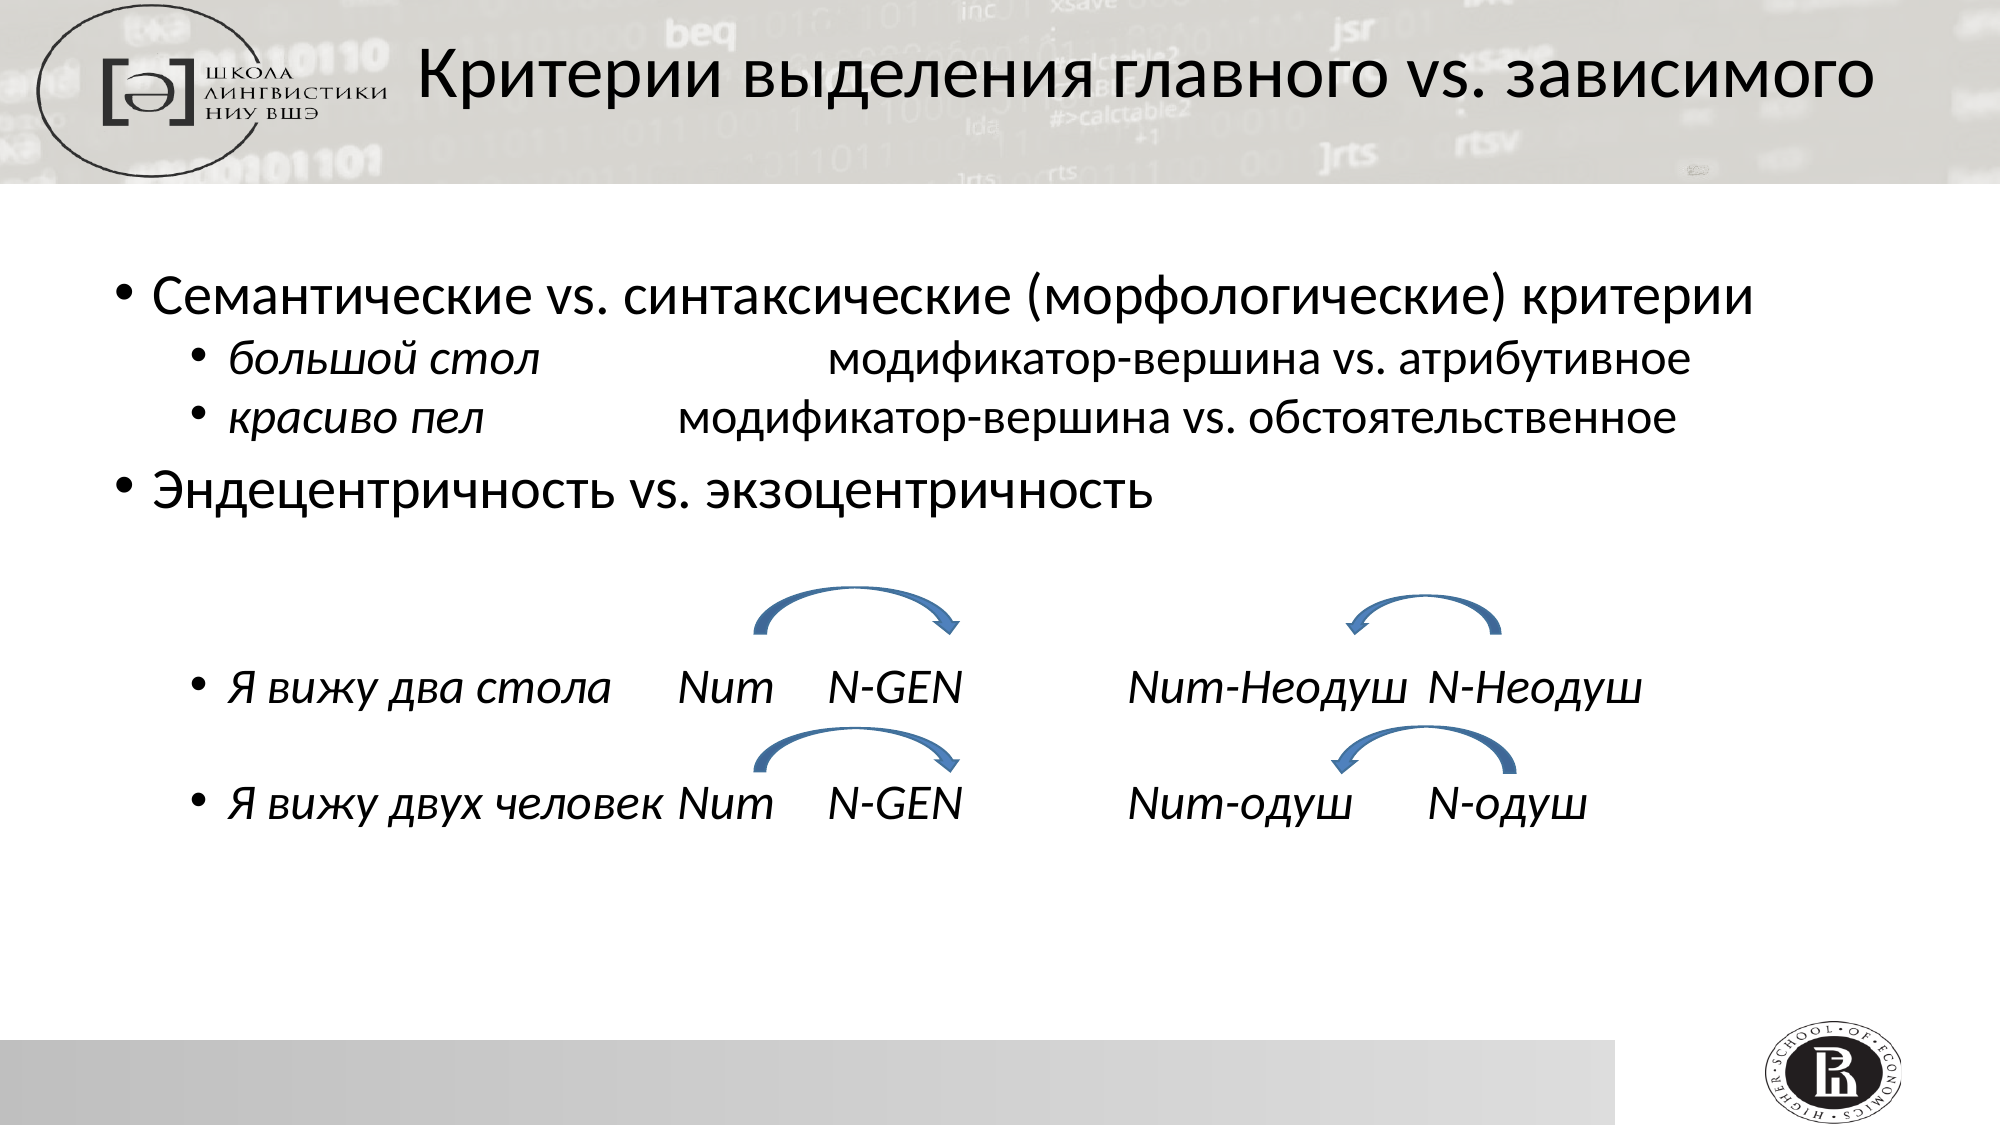

Критерии выделения главного vs. зависимого
Семантические vs. синтаксические (морфологические) критерии
большой стол  		модификатор-вершина vs. атрибутивное
красиво пел 		модификатор-вершина vs. обстоятельственное
Эндецентричность vs. экзоцентричность

Я вижу два стола	Num	N-GEN		Num-Неодуш	N-Неодуш

Я вижу двух человек	Num	N-GEN		Num-одуш	N-одуш